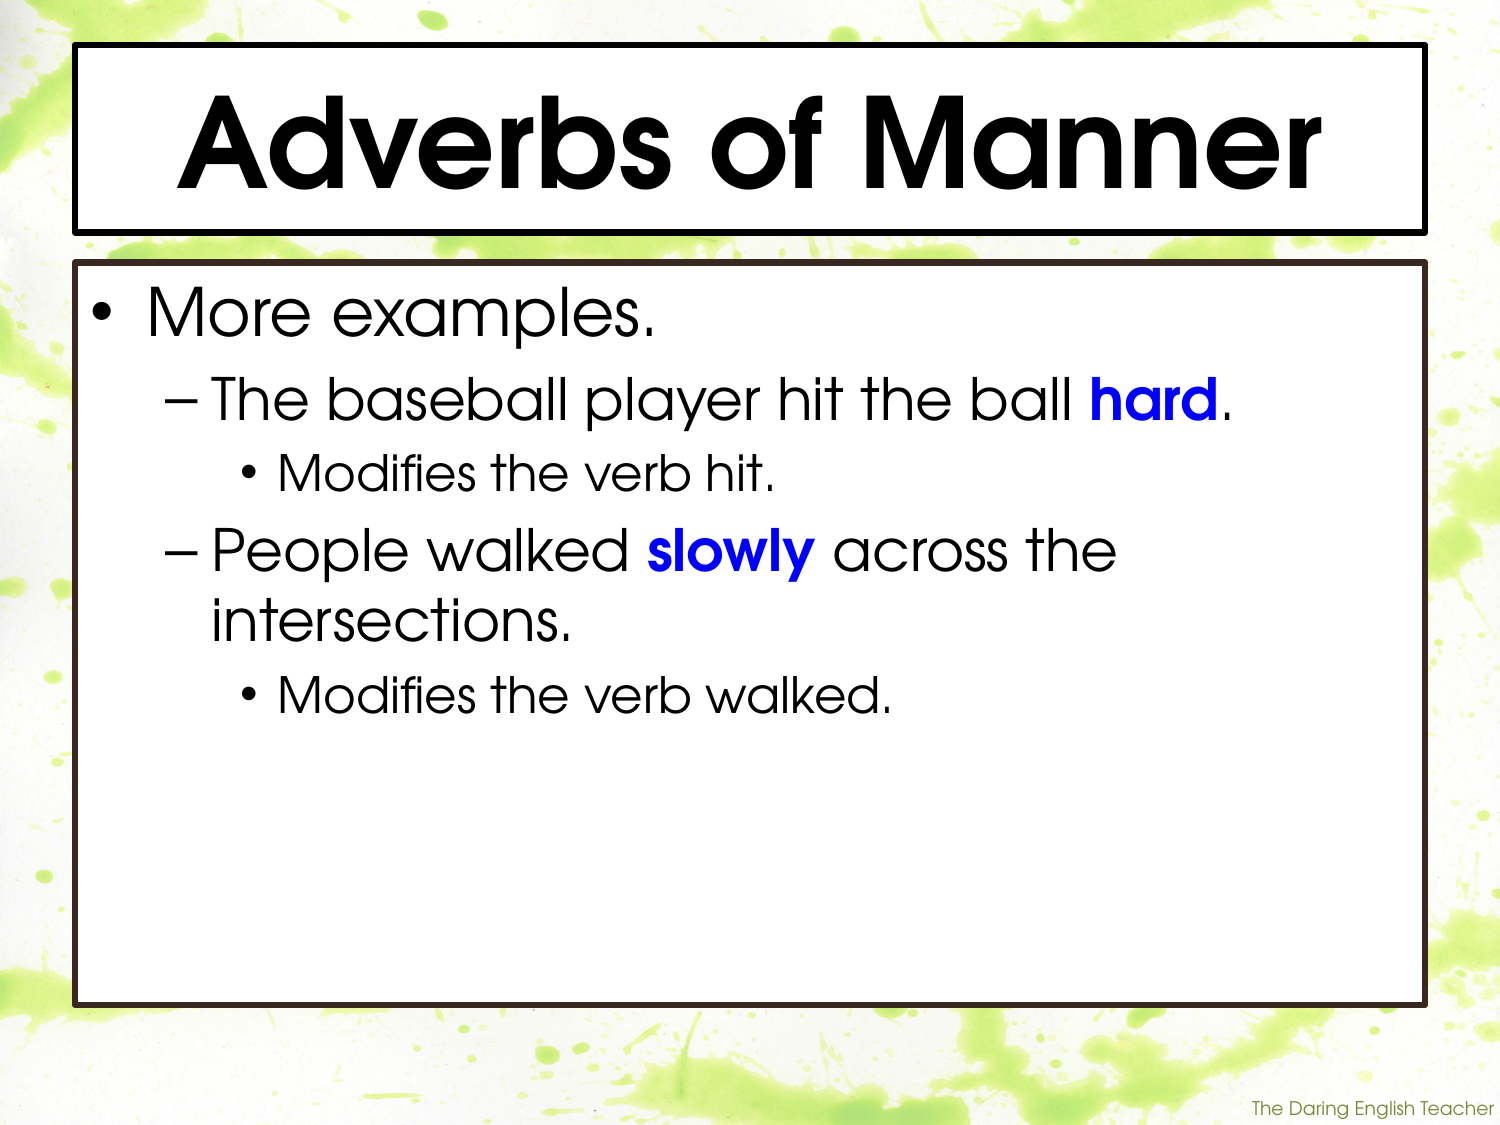

# Adverbs of Manner
More examples.
The baseball player hit the ball hard.
Modifies the verb hit.
People walked slowly across the intersections.
Modifies the verb walked.